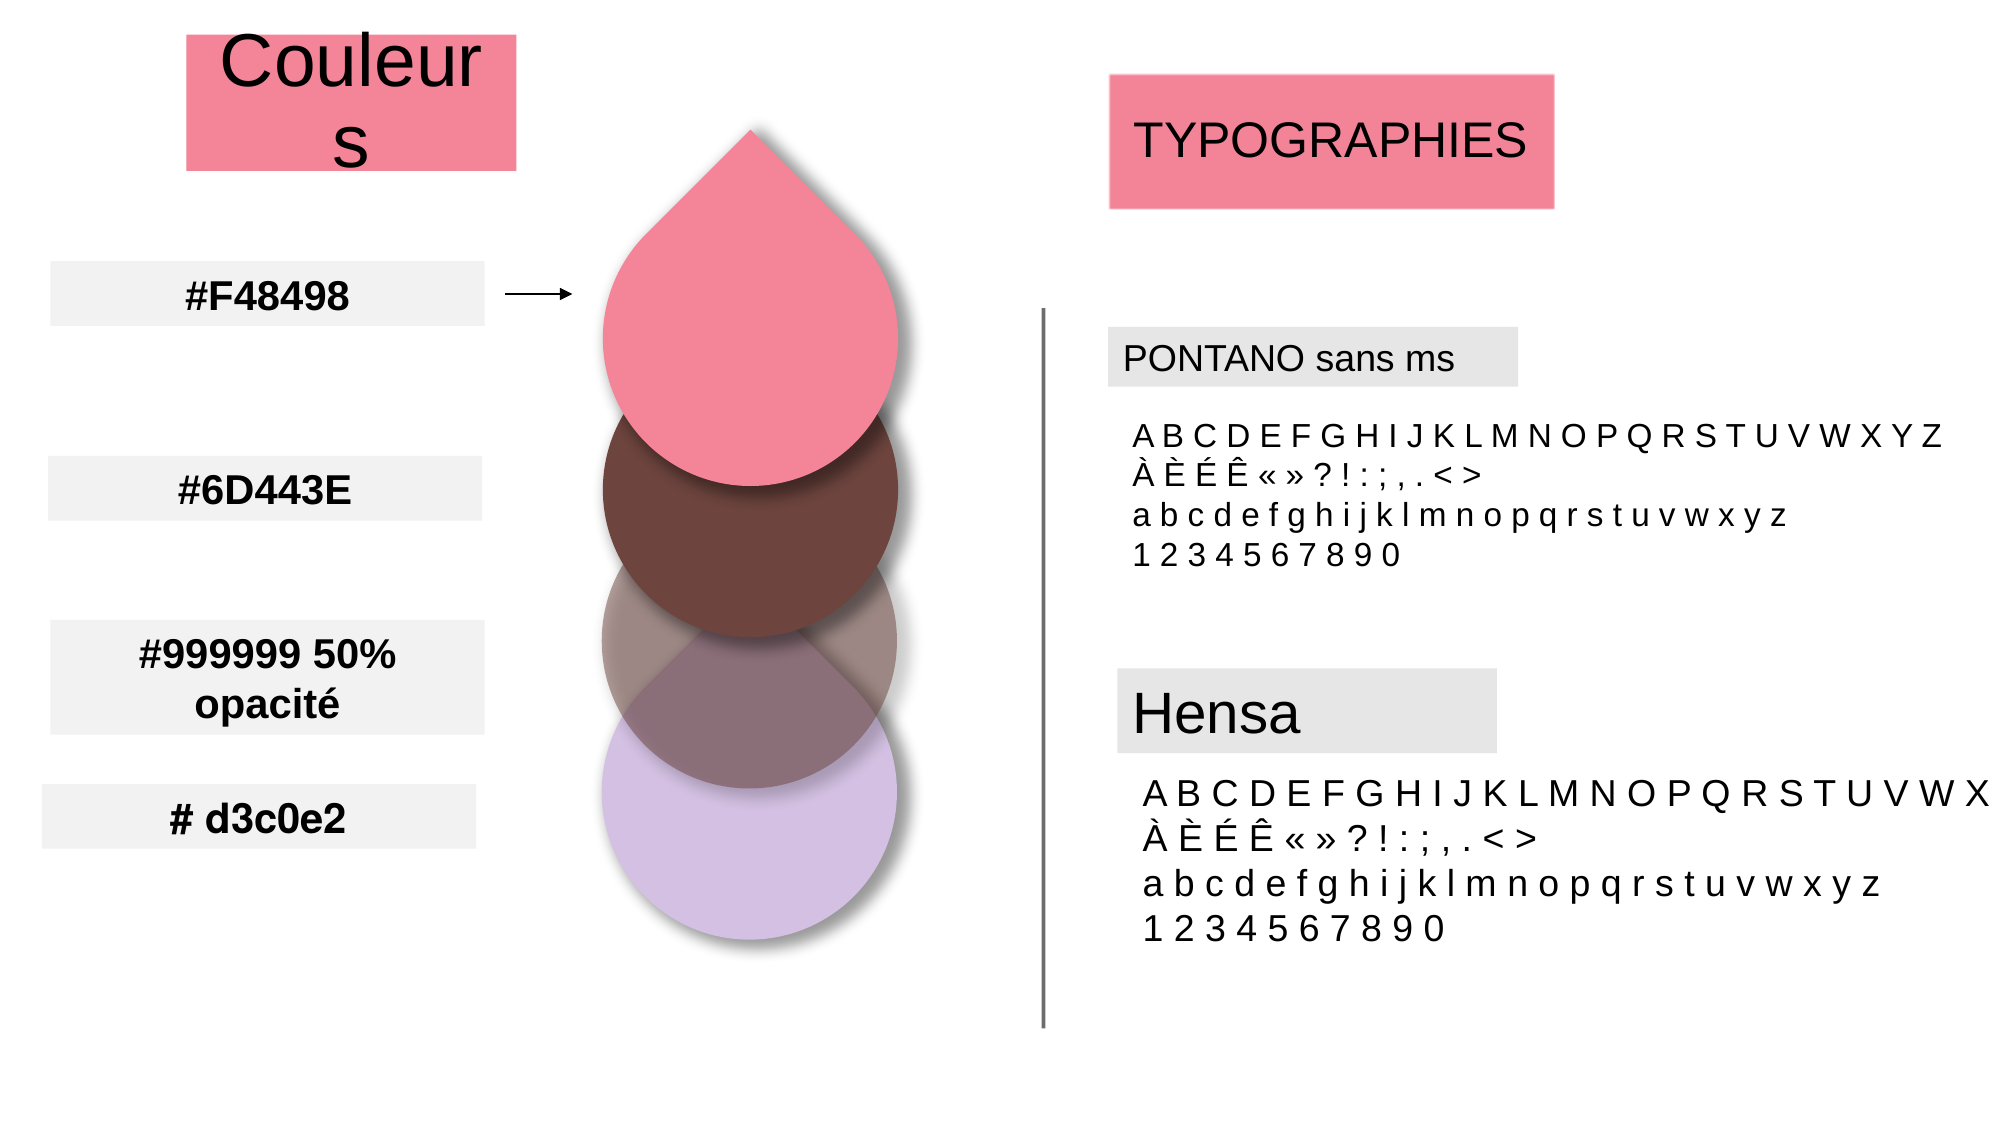

# Couleurs
TYPOGRAPHIES

#F48498
PONTANO sans ms
A B C D E F G H I J K L M N O P Q R S T U V W X Y Z
À È É Ê « » ? ! : ; , . < >
a b c d e f g h i j k l m n o p q r s t u v w x y z
1 2 3 4 5 6 7 8 9 0

#6D443E

#999999 50% opacité

Hensa
A B C D E F G H I J K L M N O P Q R S T U V W X Y Z
À È É Ê « » ? ! : ; , . < >
a b c d e f g h i j k l m n o p q r s t u v w x y z
1 2 3 4 5 6 7 8 9 0
# d3c0e2